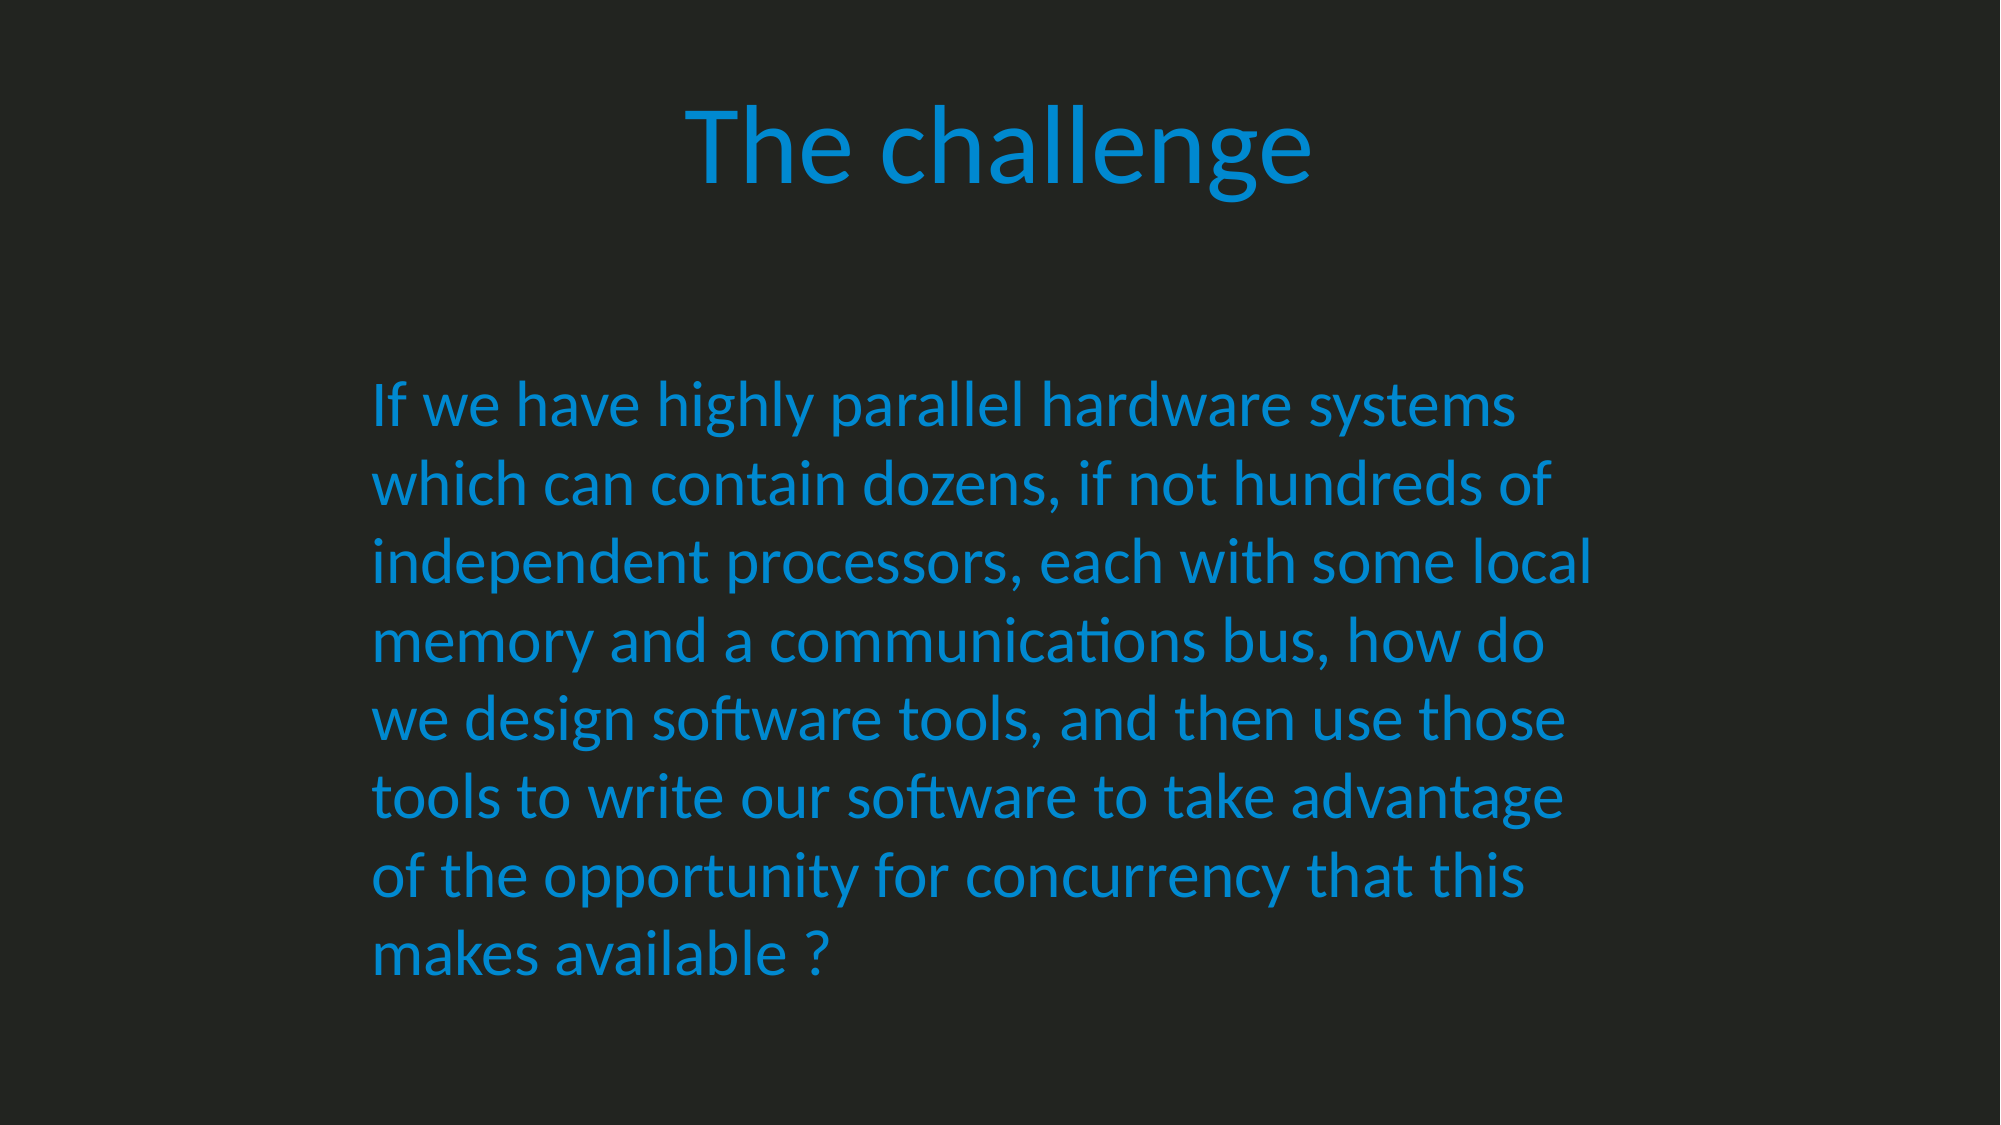

# The challenge

If we have highly parallel hardware systems which can contain dozens, if not hundreds of independent processors, each with some local memory and a communications bus, how do we design software tools, and then use those tools to write our software to take advantage of the opportunity for concurrency that this makes available ?